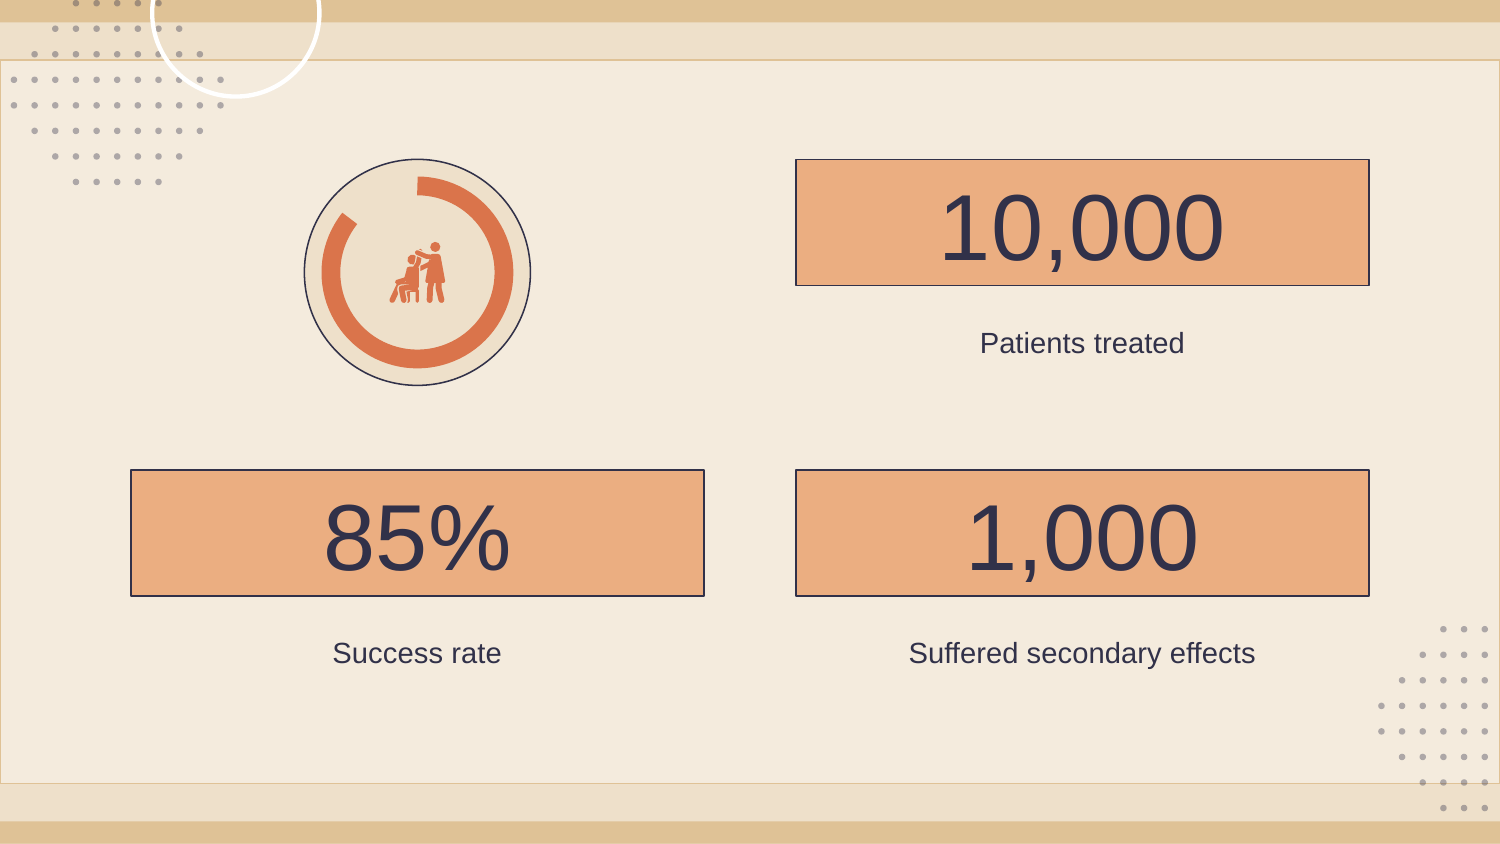

10,000

Patients treated
# 85%
1,000
Success rate
Suffered secondary effects